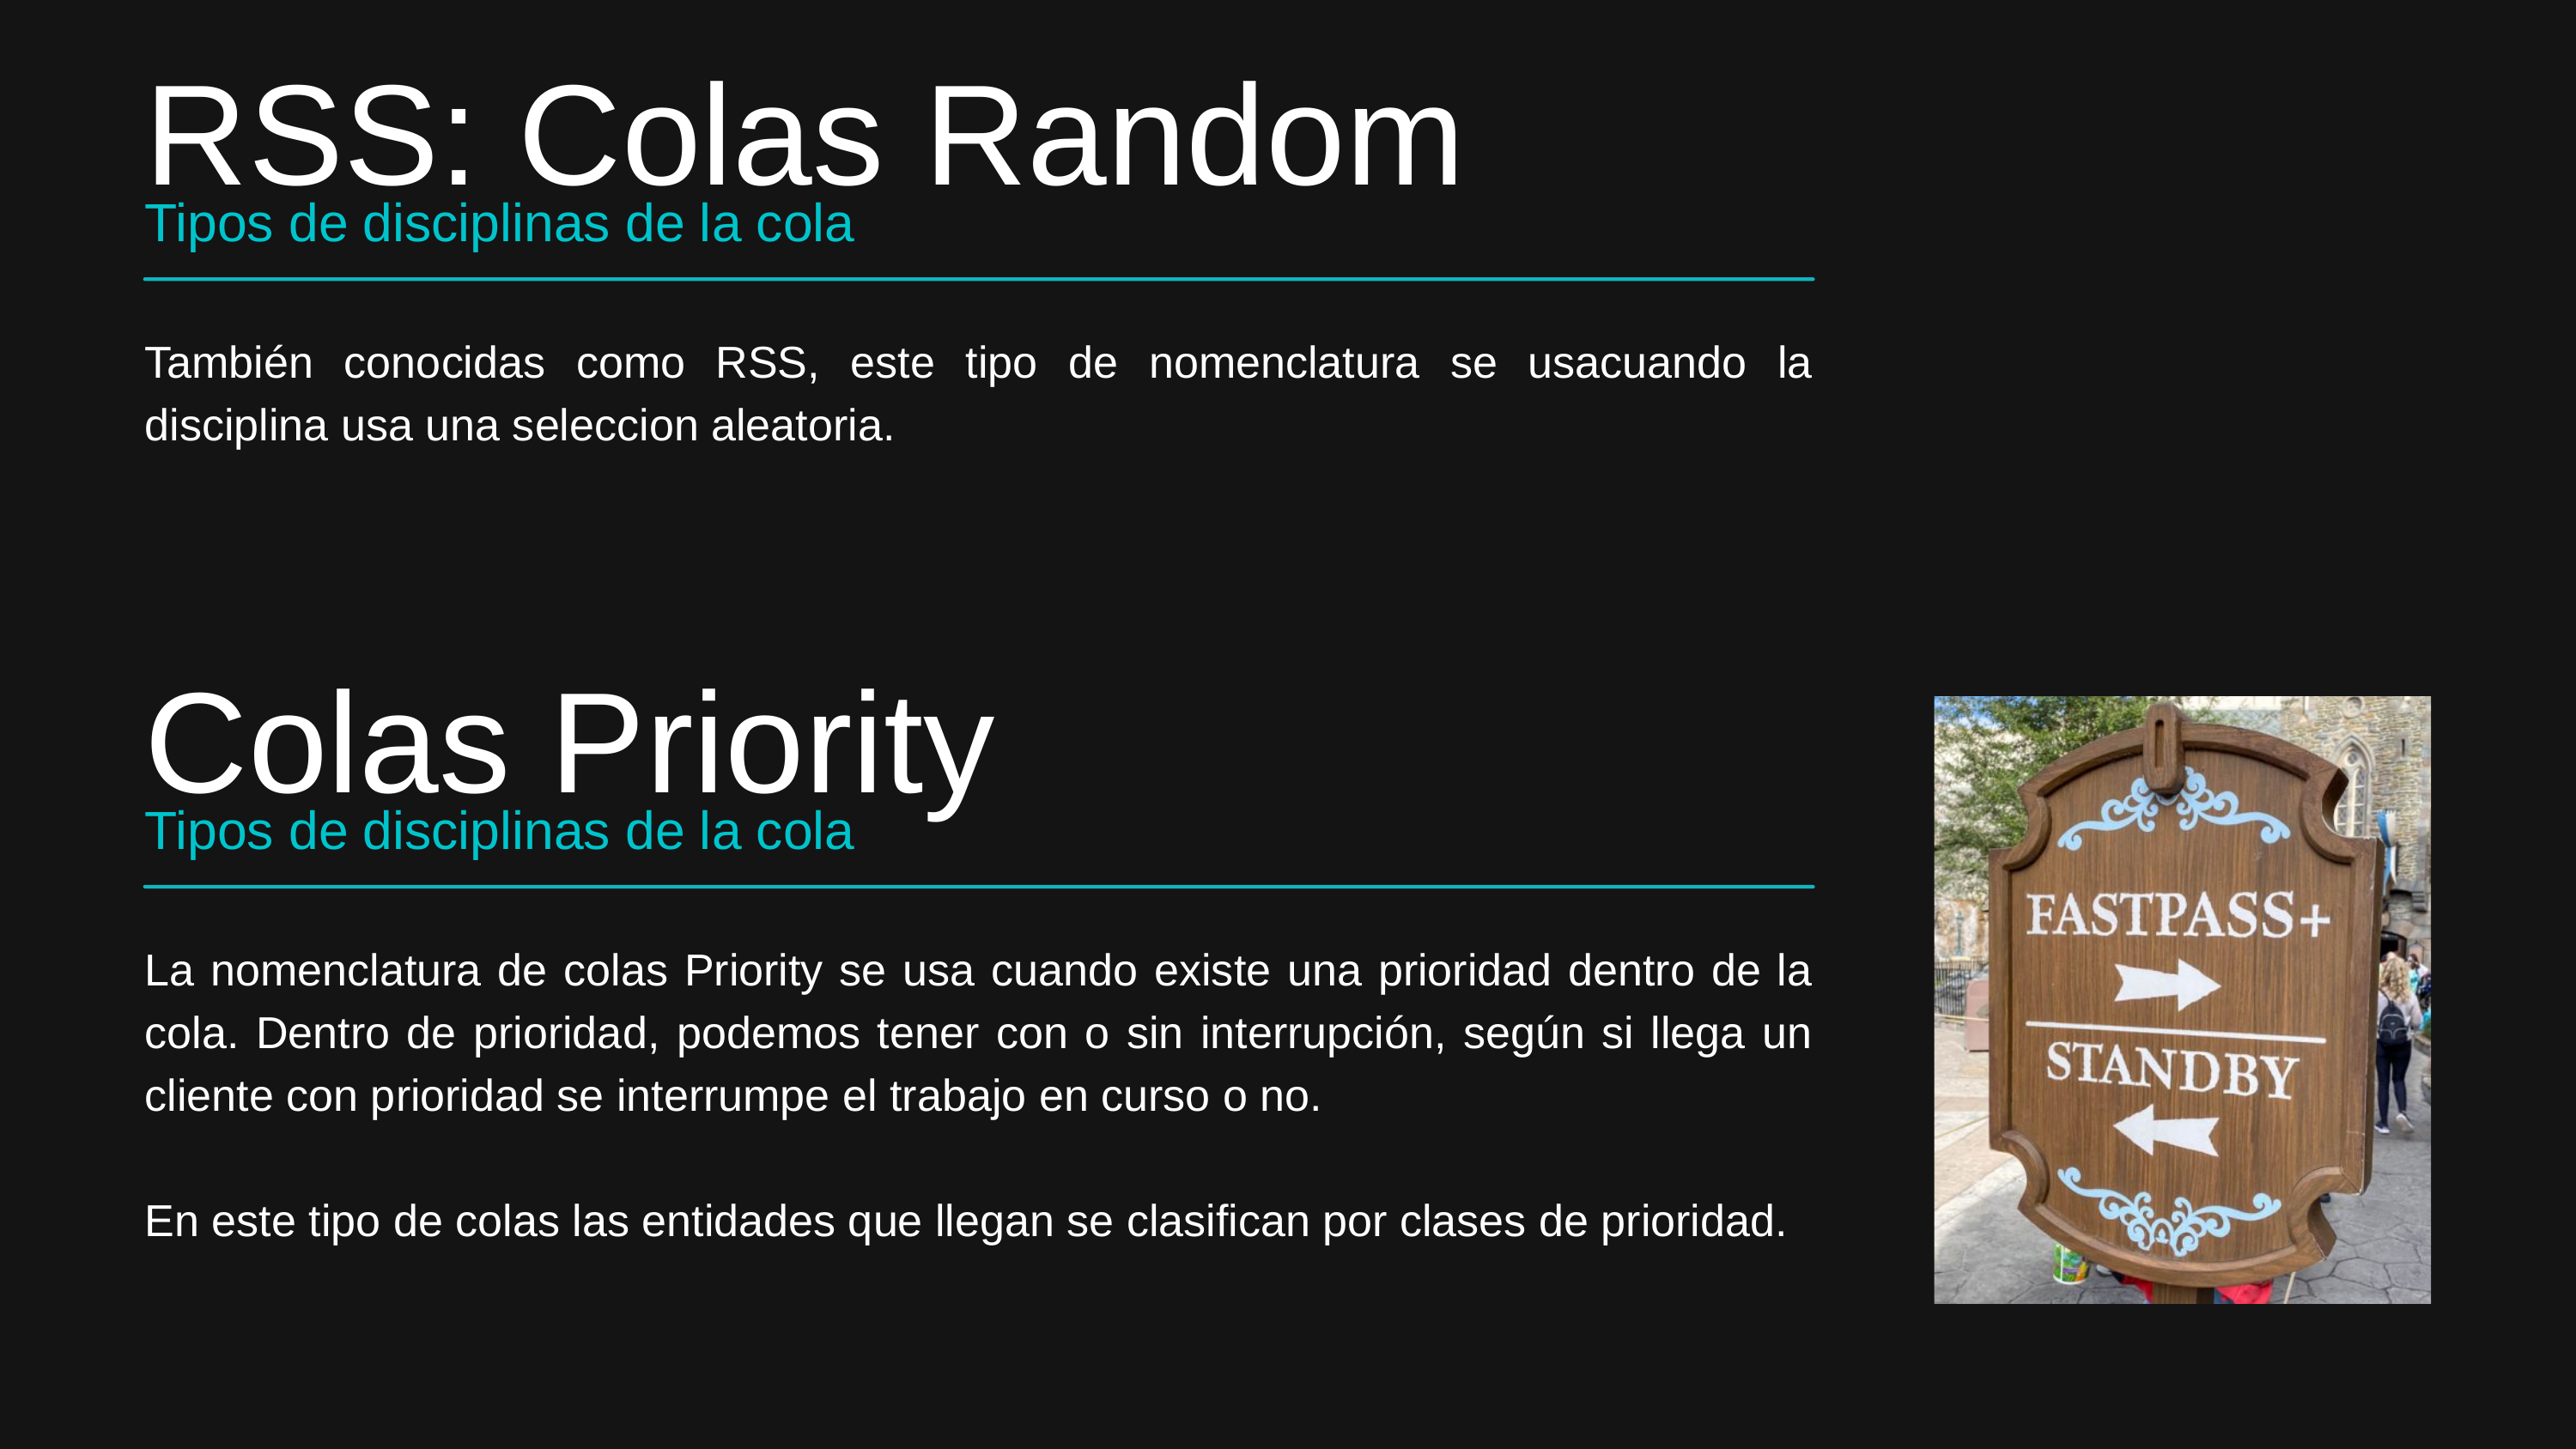

RSS: Colas Random
Tipos de disciplinas de la cola

También conocidas como RSS, este tipo de nomenclatura se usacuando la disciplina usa una seleccion aleatoria.
Colas Priority
Tipos de disciplinas de la cola

La nomenclatura de colas Priority se usa cuando existe una prioridad dentro de la cola. Dentro de prioridad, podemos tener con o sin interrupción, según si llega un cliente con prioridad se interrumpe el trabajo en curso o no.

En este tipo de colas las entidades que llegan se clasifican por clases de prioridad.